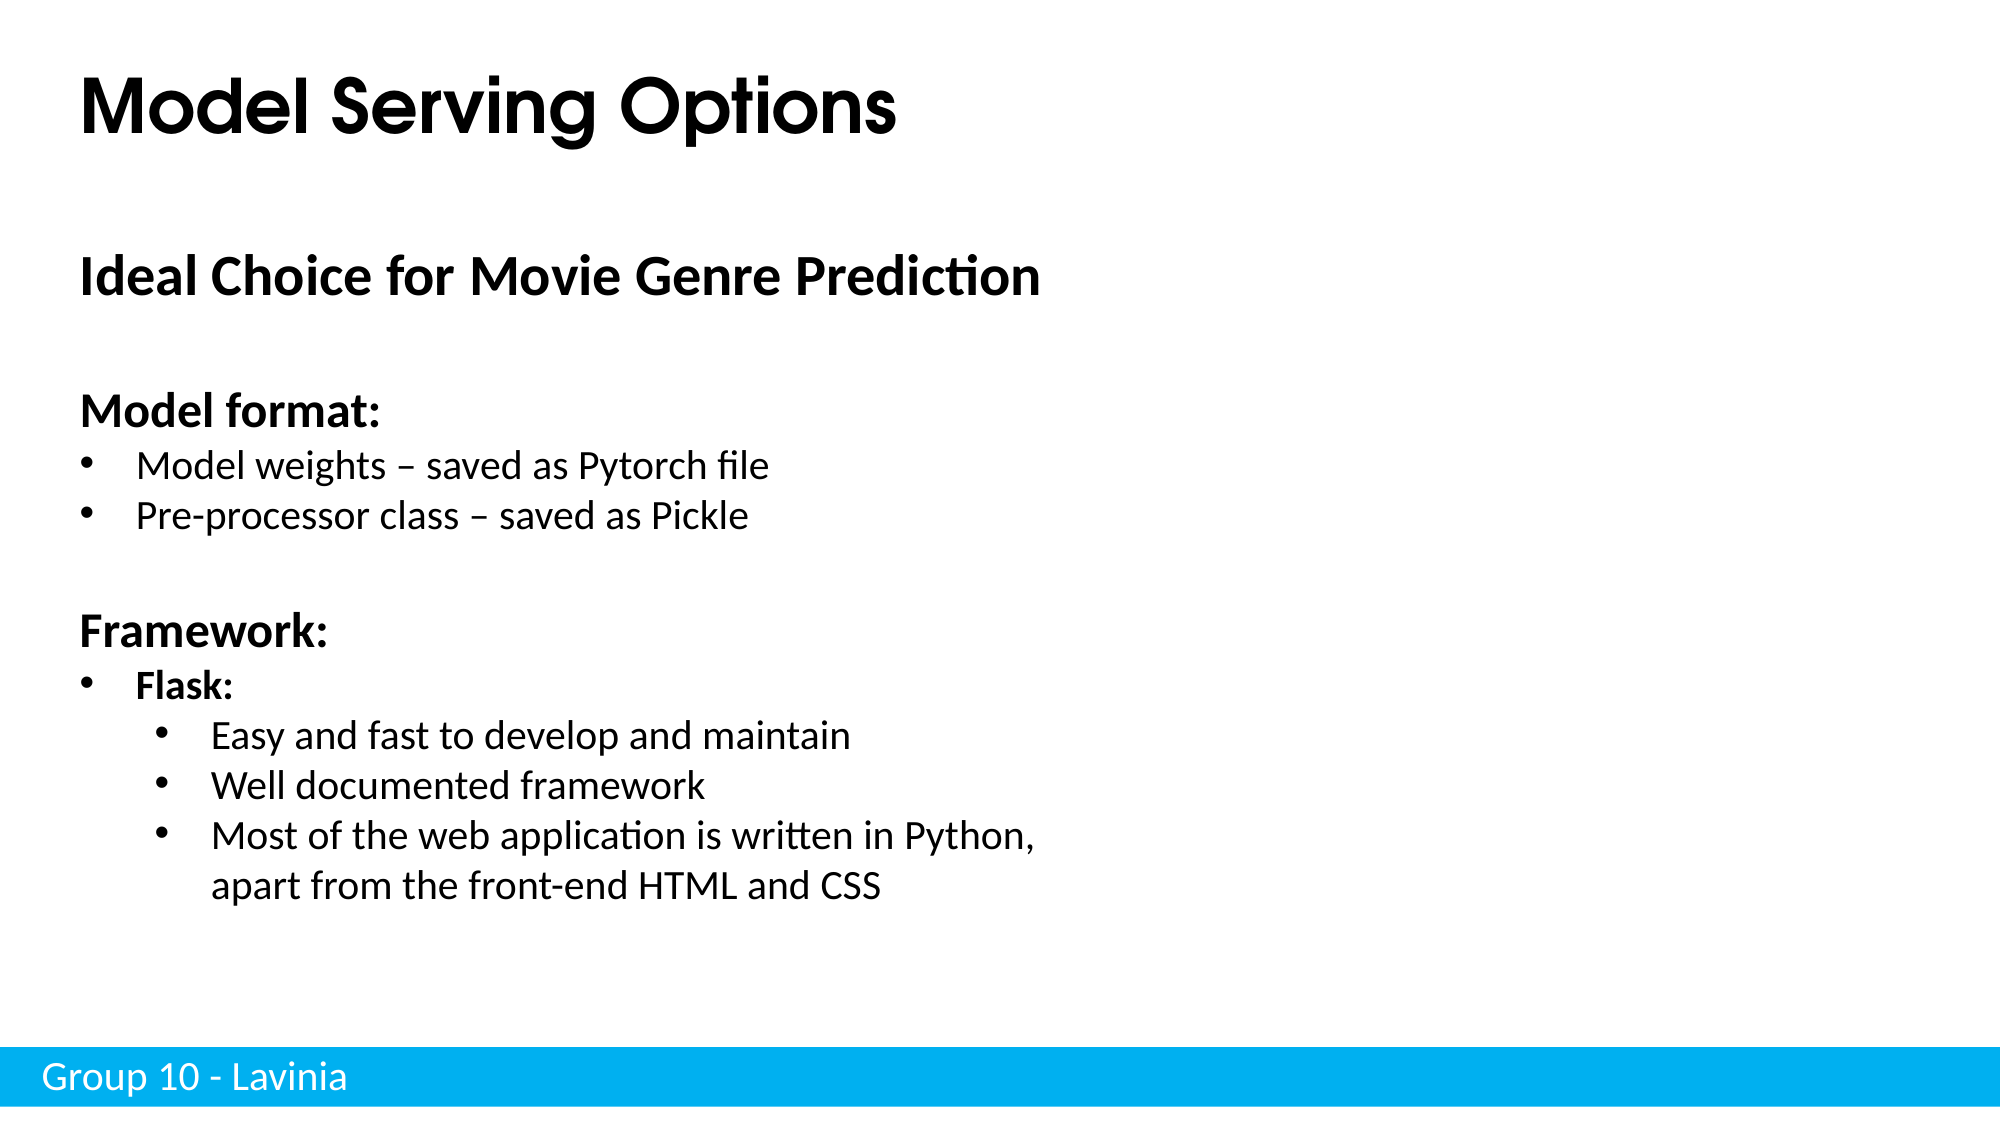

Model Serving Options
Ideal Choice for Movie Genre Prediction

Model format:
Model weights – saved as Pytorch file
Pre-processor class – saved as Pickle

Framework:
Flask:
Easy and fast to develop and maintain
Well documented framework
Most of the web application is written in Python, apart from the front-end HTML and CSS

Group 10 - Lavinia